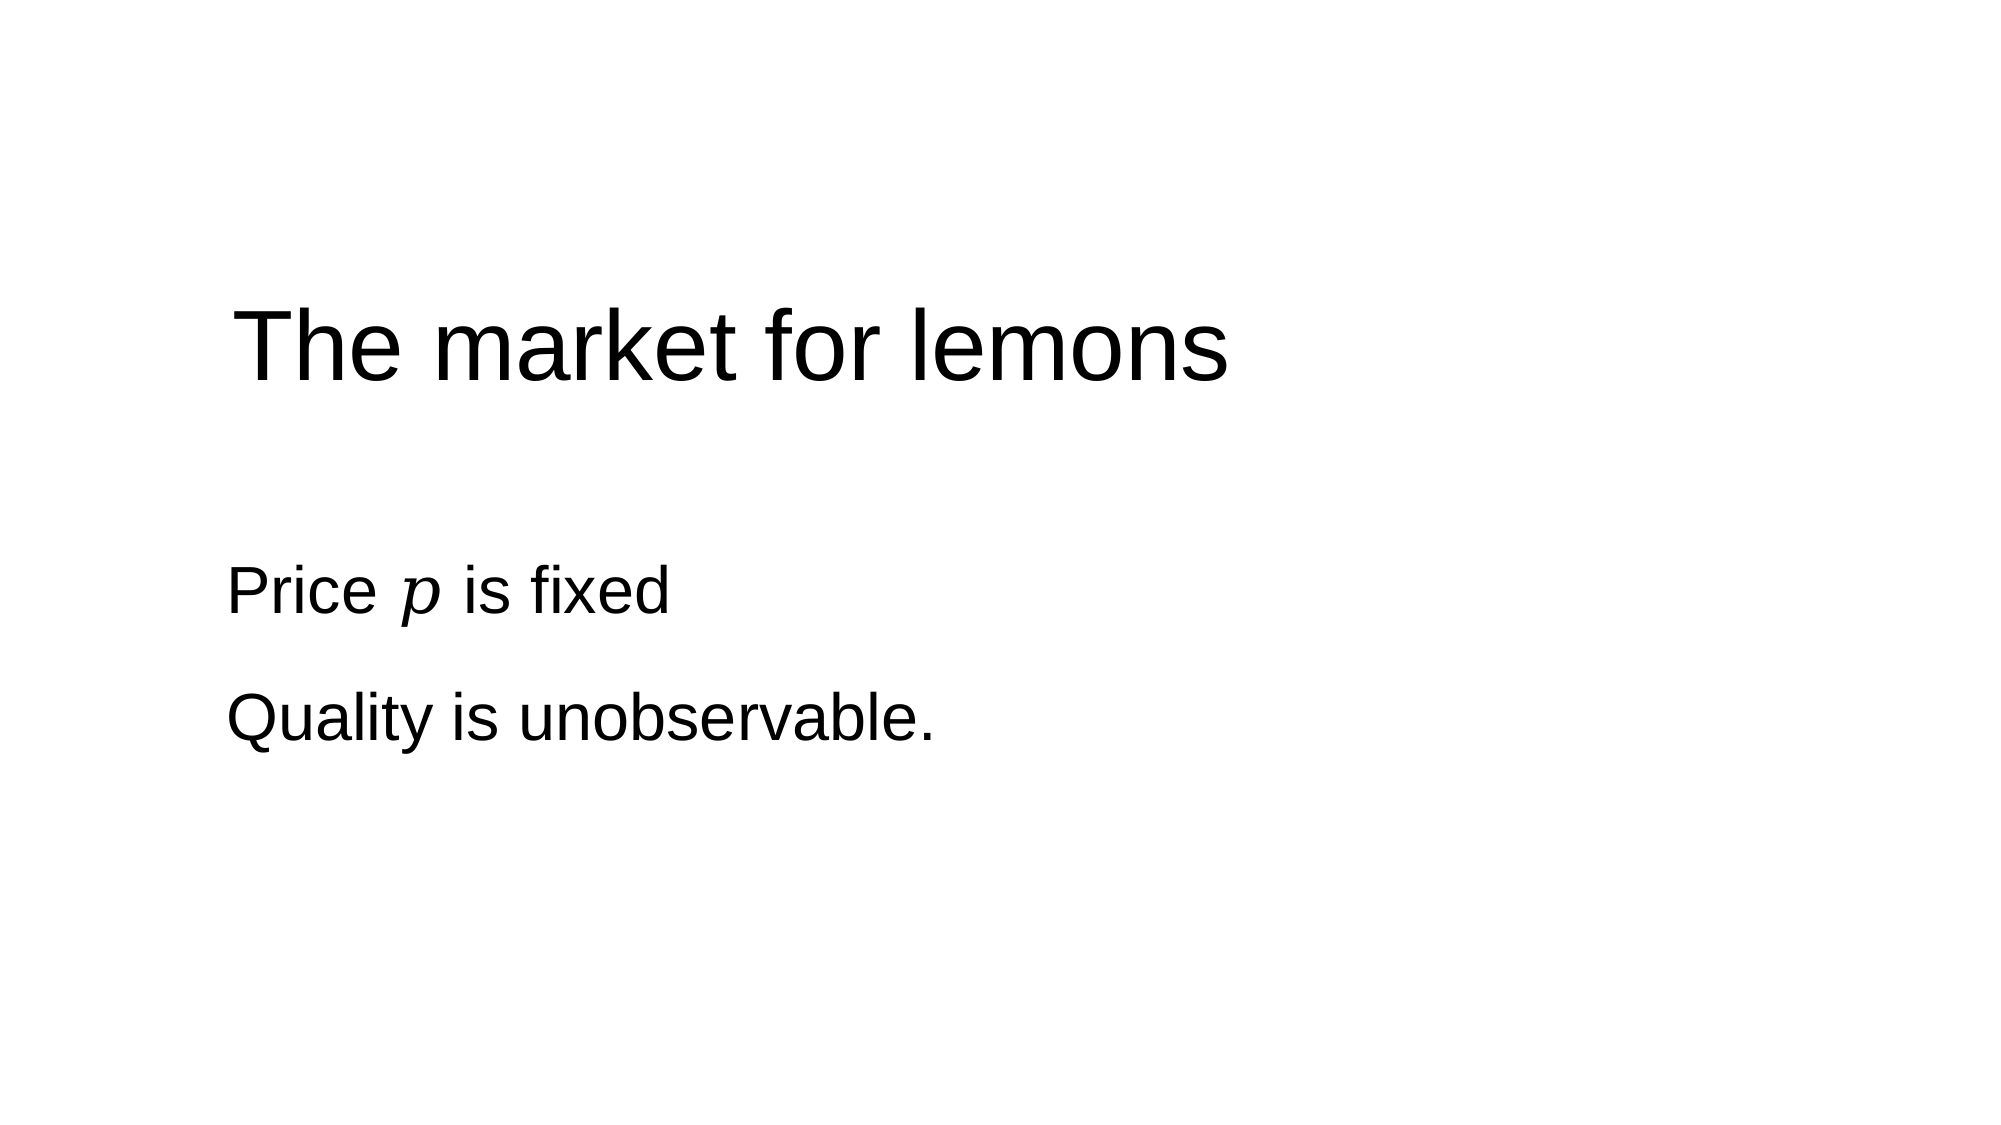

The market for lemons
Price 𝑝 is fixed
Quality is unobservable.